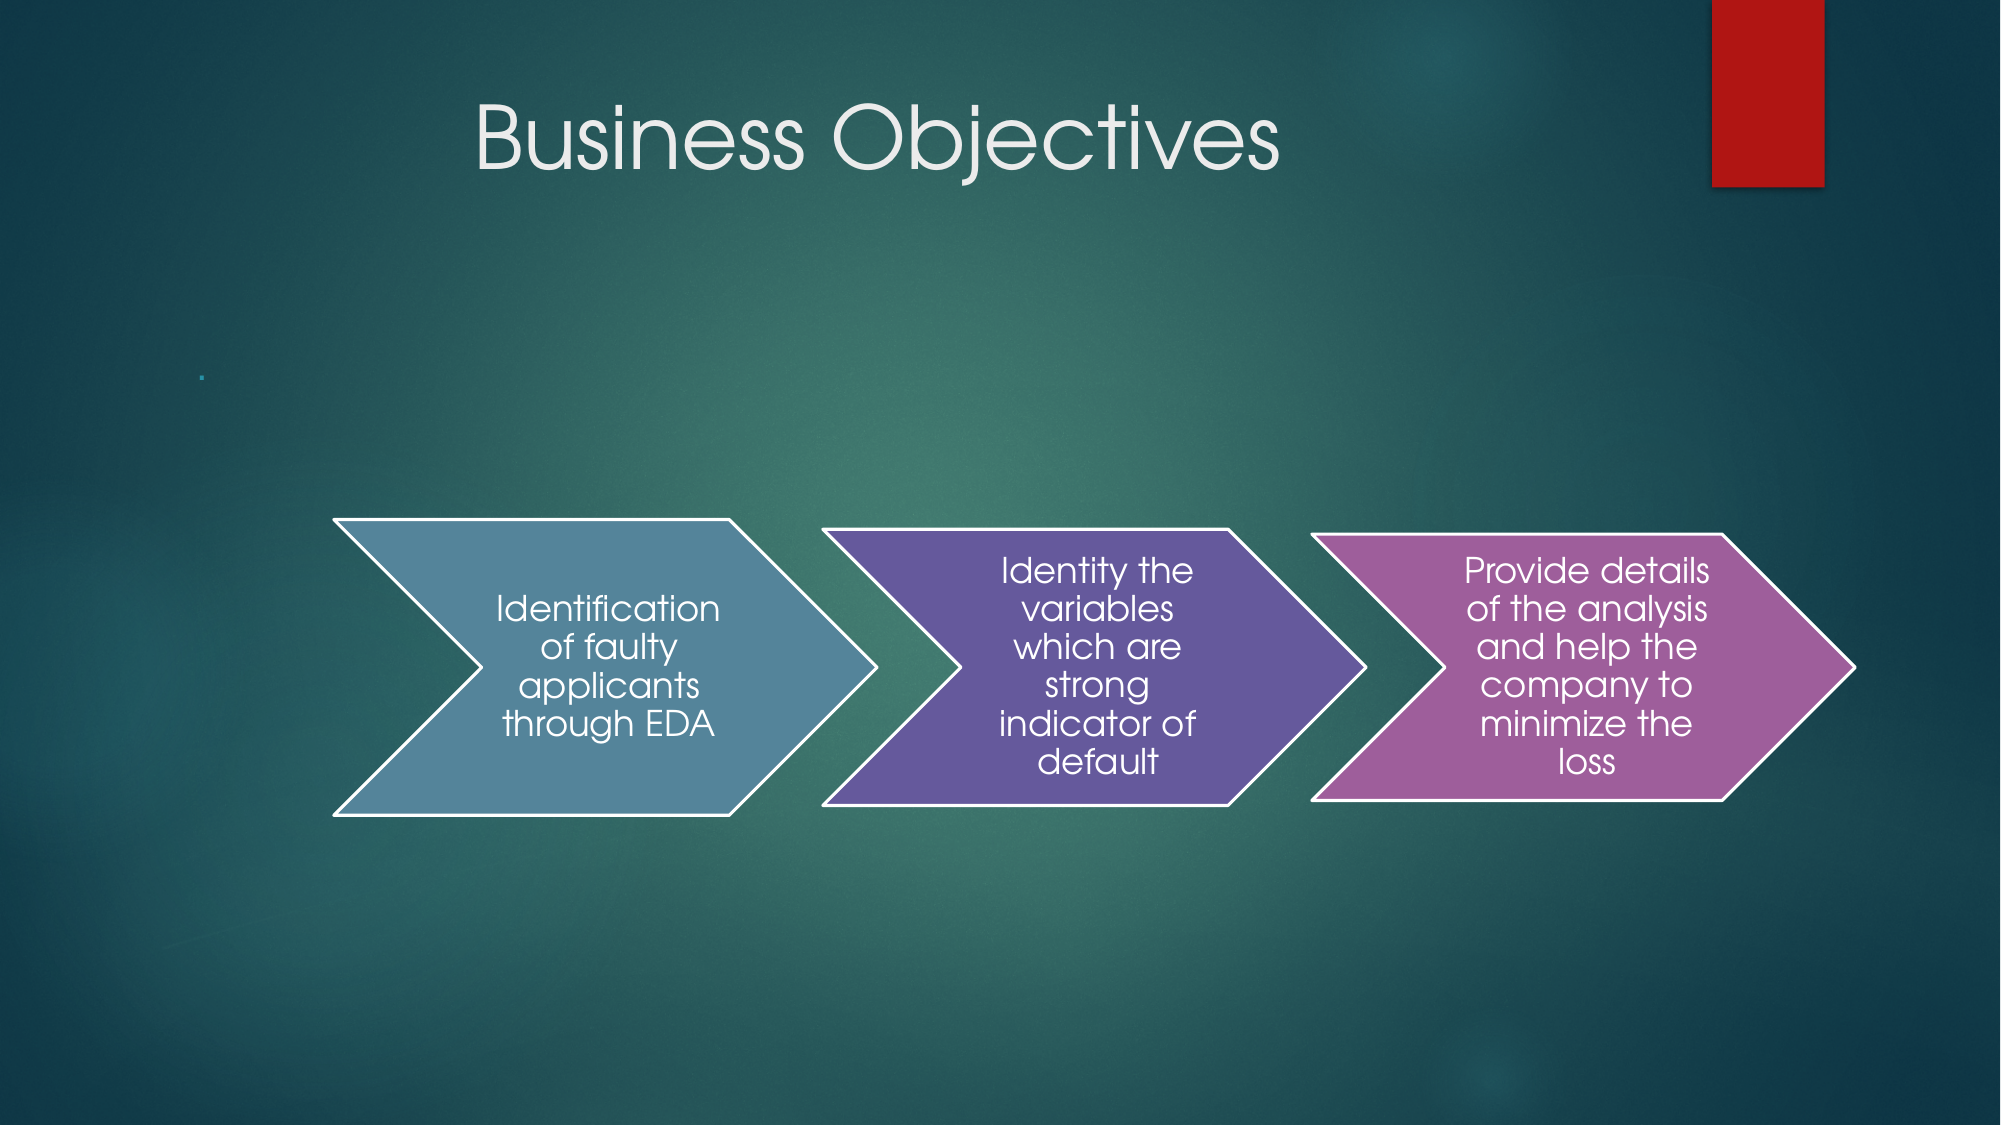

# Business Objectives
Identification of faulty applicants through EDA
Identity the variables which are strong indicator of default
Provide details of the analysis and help the company to minimize the loss
.